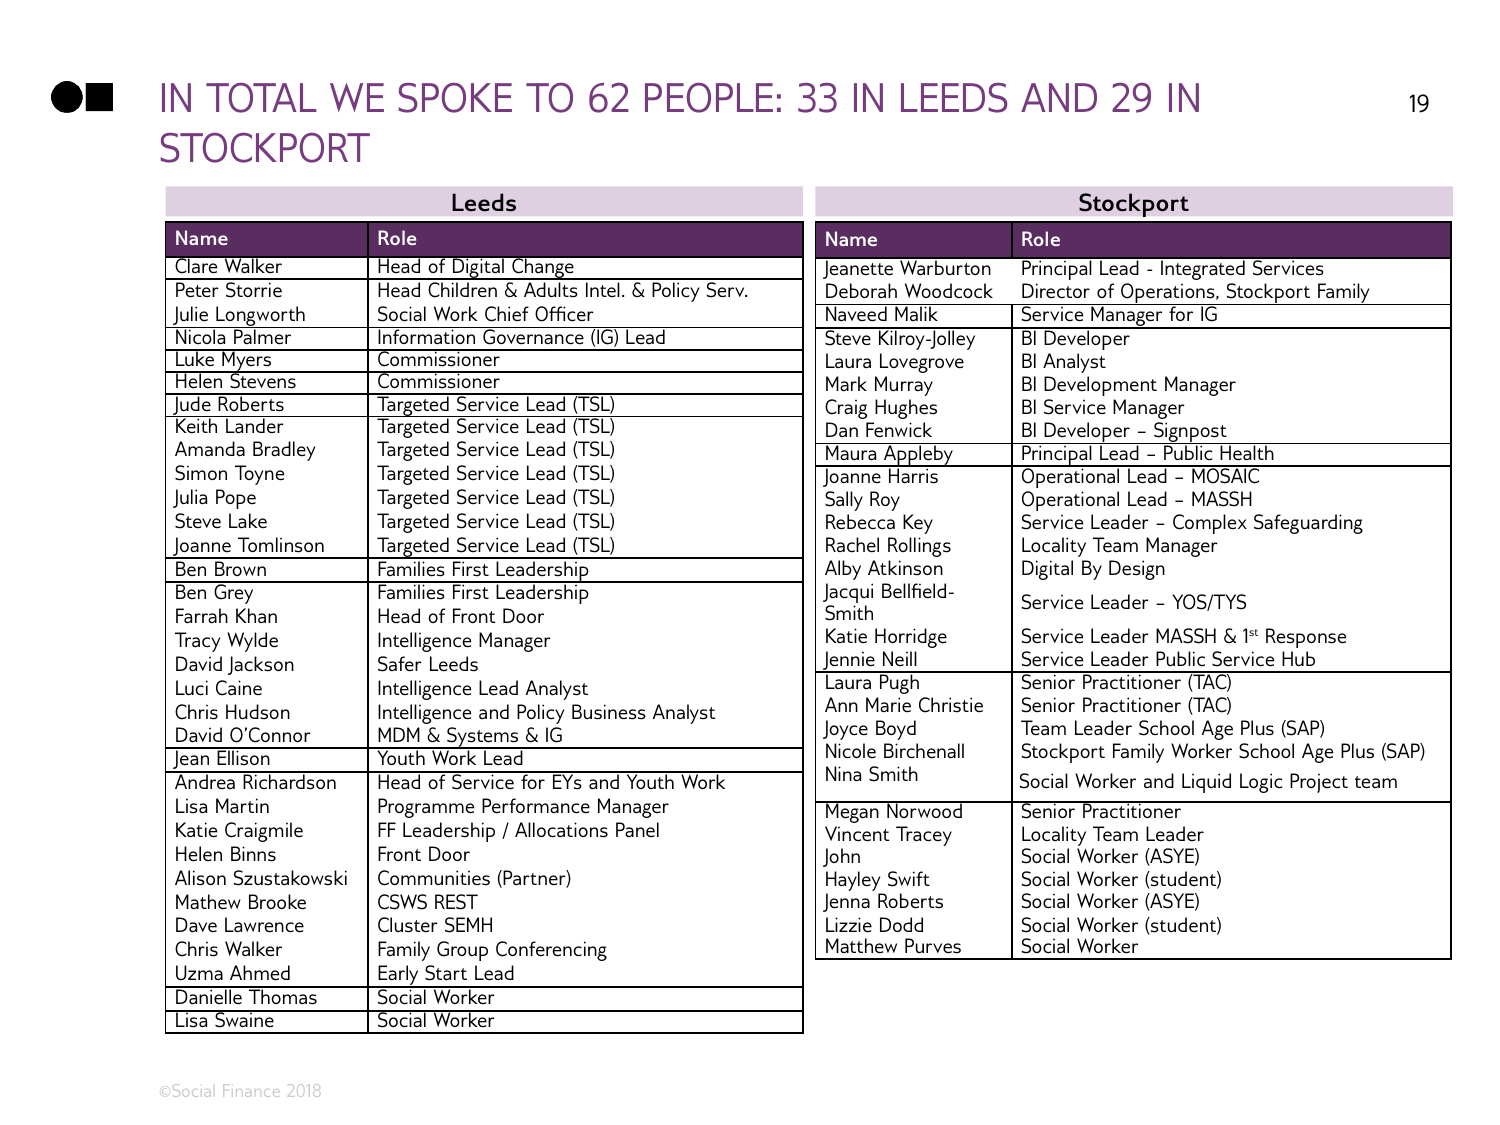

# In total We spoke to 62 people: 33 in leeds and 29 in Stockport
19
Leeds
Stockport
| Name | Role |
| --- | --- |
| Clare Walker | Head of Digital Change |
| Peter Storrie | Head Children & Adults Intel. & Policy Serv. |
| Julie Longworth | Social Work Chief Officer |
| Nicola Palmer | Information Governance (IG) Lead |
| Luke Myers | Commissioner |
| Helen Stevens | Commissioner |
| Jude Roberts | Targeted Service Lead (TSL) |
| Keith Lander | Targeted Service Lead (TSL) |
| Amanda Bradley | Targeted Service Lead (TSL) |
| Simon Toyne | Targeted Service Lead (TSL) |
| Julia Pope | Targeted Service Lead (TSL) |
| Steve Lake | Targeted Service Lead (TSL) |
| Joanne Tomlinson | Targeted Service Lead (TSL) |
| Ben Brown | Families First Leadership |
| Ben Grey | Families First Leadership |
| Farrah Khan | Head of Front Door |
| Tracy Wylde | Intelligence Manager |
| David Jackson | Safer Leeds |
| Luci Caine | Intelligence Lead Analyst |
| Chris Hudson | Intelligence and Policy Business Analyst |
| David O’Connor | MDM & Systems & IG |
| Jean Ellison | Youth Work Lead |
| Andrea Richardson | Head of Service for EYs and Youth Work |
| Lisa Martin | Programme Performance Manager |
| Katie Craigmile | FF Leadership / Allocations Panel |
| Helen Binns | Front Door |
| Alison Szustakowski | Communities (Partner) |
| Mathew Brooke | CSWS REST |
| Dave Lawrence | Cluster SEMH |
| Chris Walker | Family Group Conferencing |
| Uzma Ahmed | Early Start Lead |
| Danielle Thomas | Social Worker |
| Lisa Swaine | Social Worker |
| Name | Role |
| --- | --- |
| Jeanette Warburton | Principal Lead - Integrated Services |
| Deborah Woodcock | Director of Operations, Stockport Family |
| Naveed Malik | Service Manager for IG |
| Steve Kilroy-Jolley | BI Developer |
| Laura Lovegrove | BI Analyst |
| Mark Murray | BI Development Manager |
| Craig Hughes | BI Service Manager |
| Dan Fenwick | BI Developer – Signpost |
| Maura Appleby | Principal Lead – Public Health |
| Joanne Harris | Operational Lead – MOSAIC |
| Sally Roy | Operational Lead – MASSH |
| Rebecca Key | Service Leader – Complex Safeguarding |
| Rachel Rollings | Locality Team Manager |
| Alby Atkinson | Digital By Design |
| Jacqui Bellfield-Smith | Service Leader – YOS/TYS |
| Katie Horridge | Service Leader MASSH & 1st Response |
| Jennie Neill | Service Leader Public Service Hub |
| Laura Pugh | Senior Practitioner (TAC) |
| Ann Marie Christie | Senior Practitioner (TAC) |
| Joyce Boyd | Team Leader School Age Plus (SAP) |
| Nicole Birchenall | Stockport Family Worker School Age Plus (SAP) |
| Nina Smith | Social Worker and Liquid Logic Project team |
| Megan Norwood | Senior Practitioner |
| Vincent Tracey | Locality Team Leader |
| John | Social Worker (ASYE) |
| Hayley Swift | Social Worker (student) |
| Jenna Roberts | Social Worker (ASYE) |
| Lizzie Dodd | Social Worker (student) |
| Matthew Purves | Social Worker |